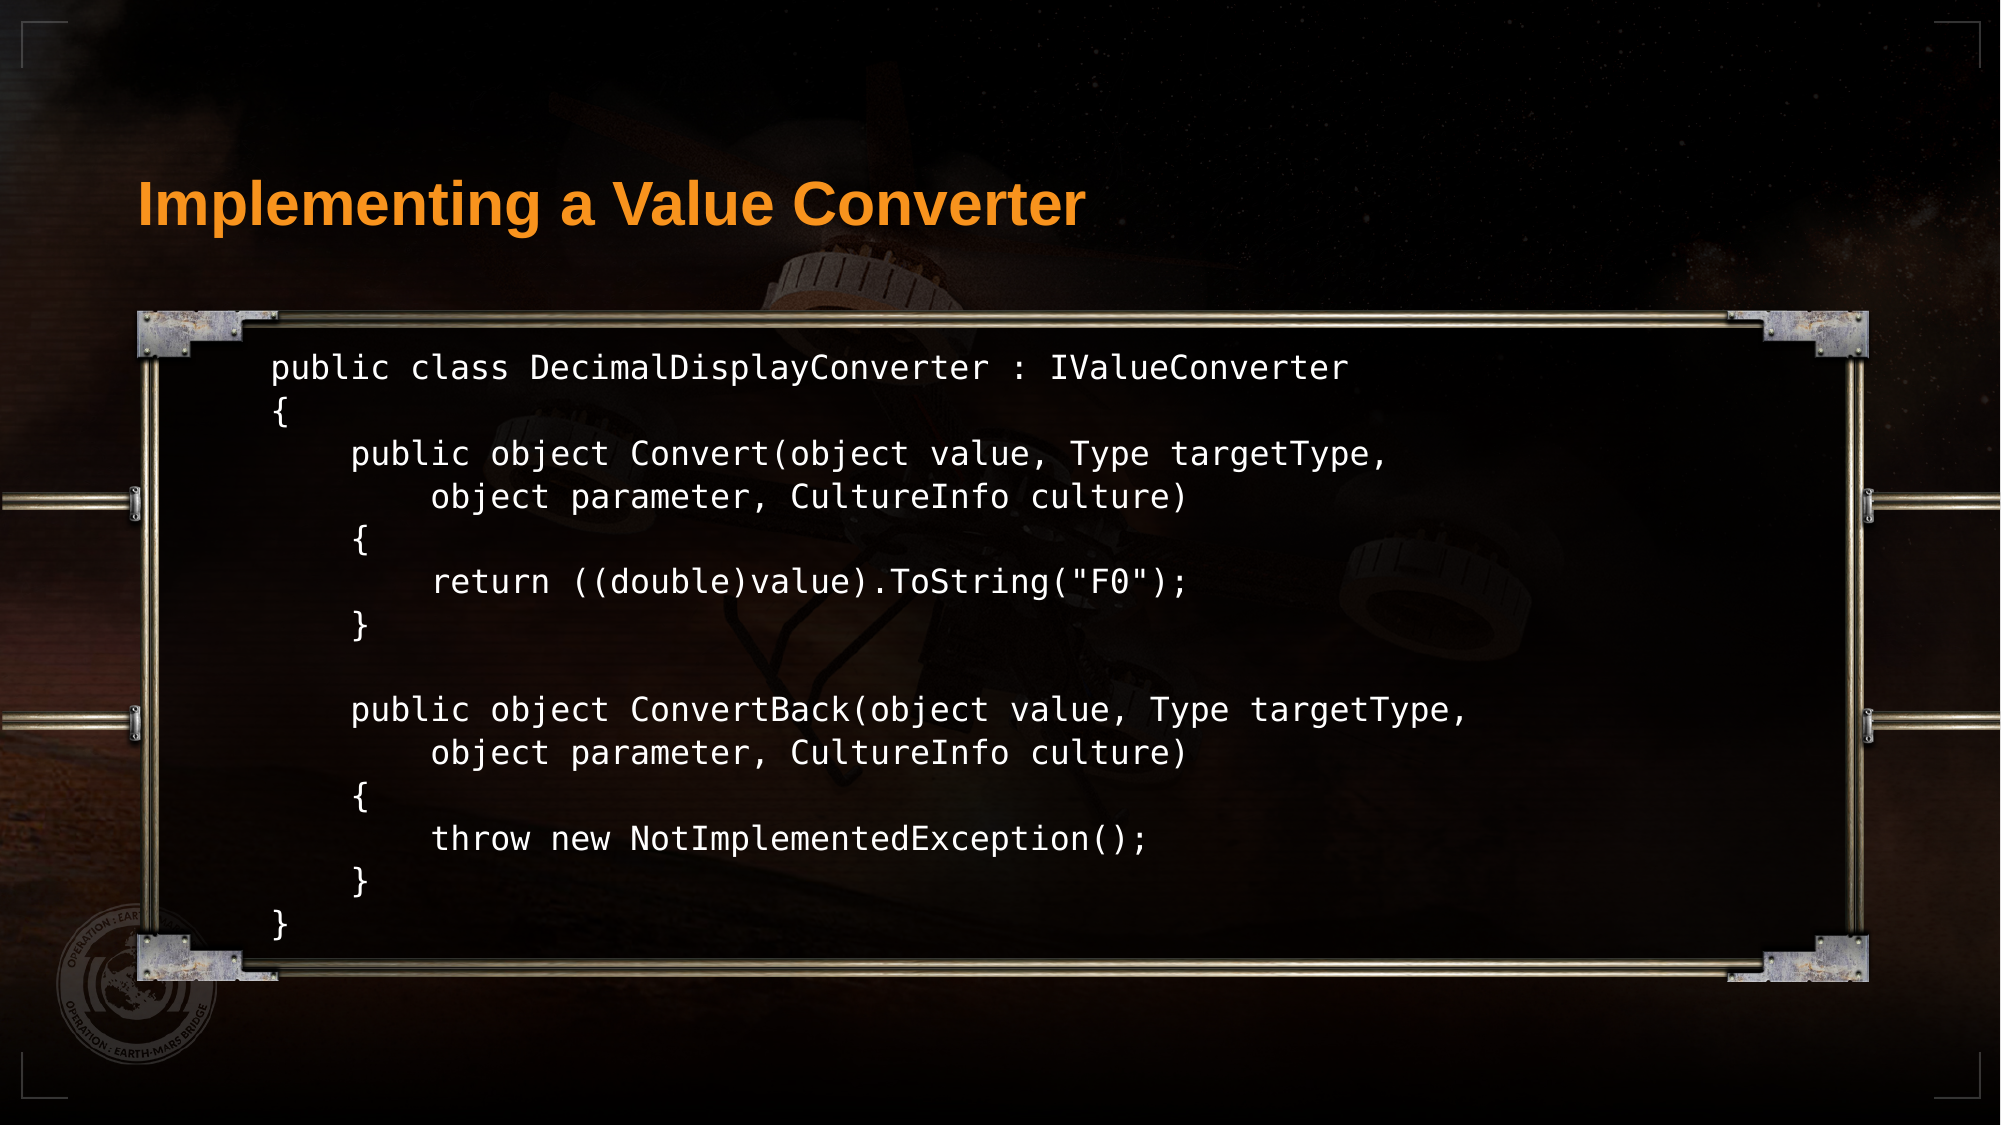

# Implementing a Value Converter
public class DecimalDisplayConverter : IValueConverter
{
    public object Convert(object value, Type targetType,
        object parameter, CultureInfo culture)
    {
        return ((double)value).ToString("F0");
    }

    public object ConvertBack(object value, Type targetType,
        object parameter, CultureInfo culture)
    {
        throw new NotImplementedException();
    }
}